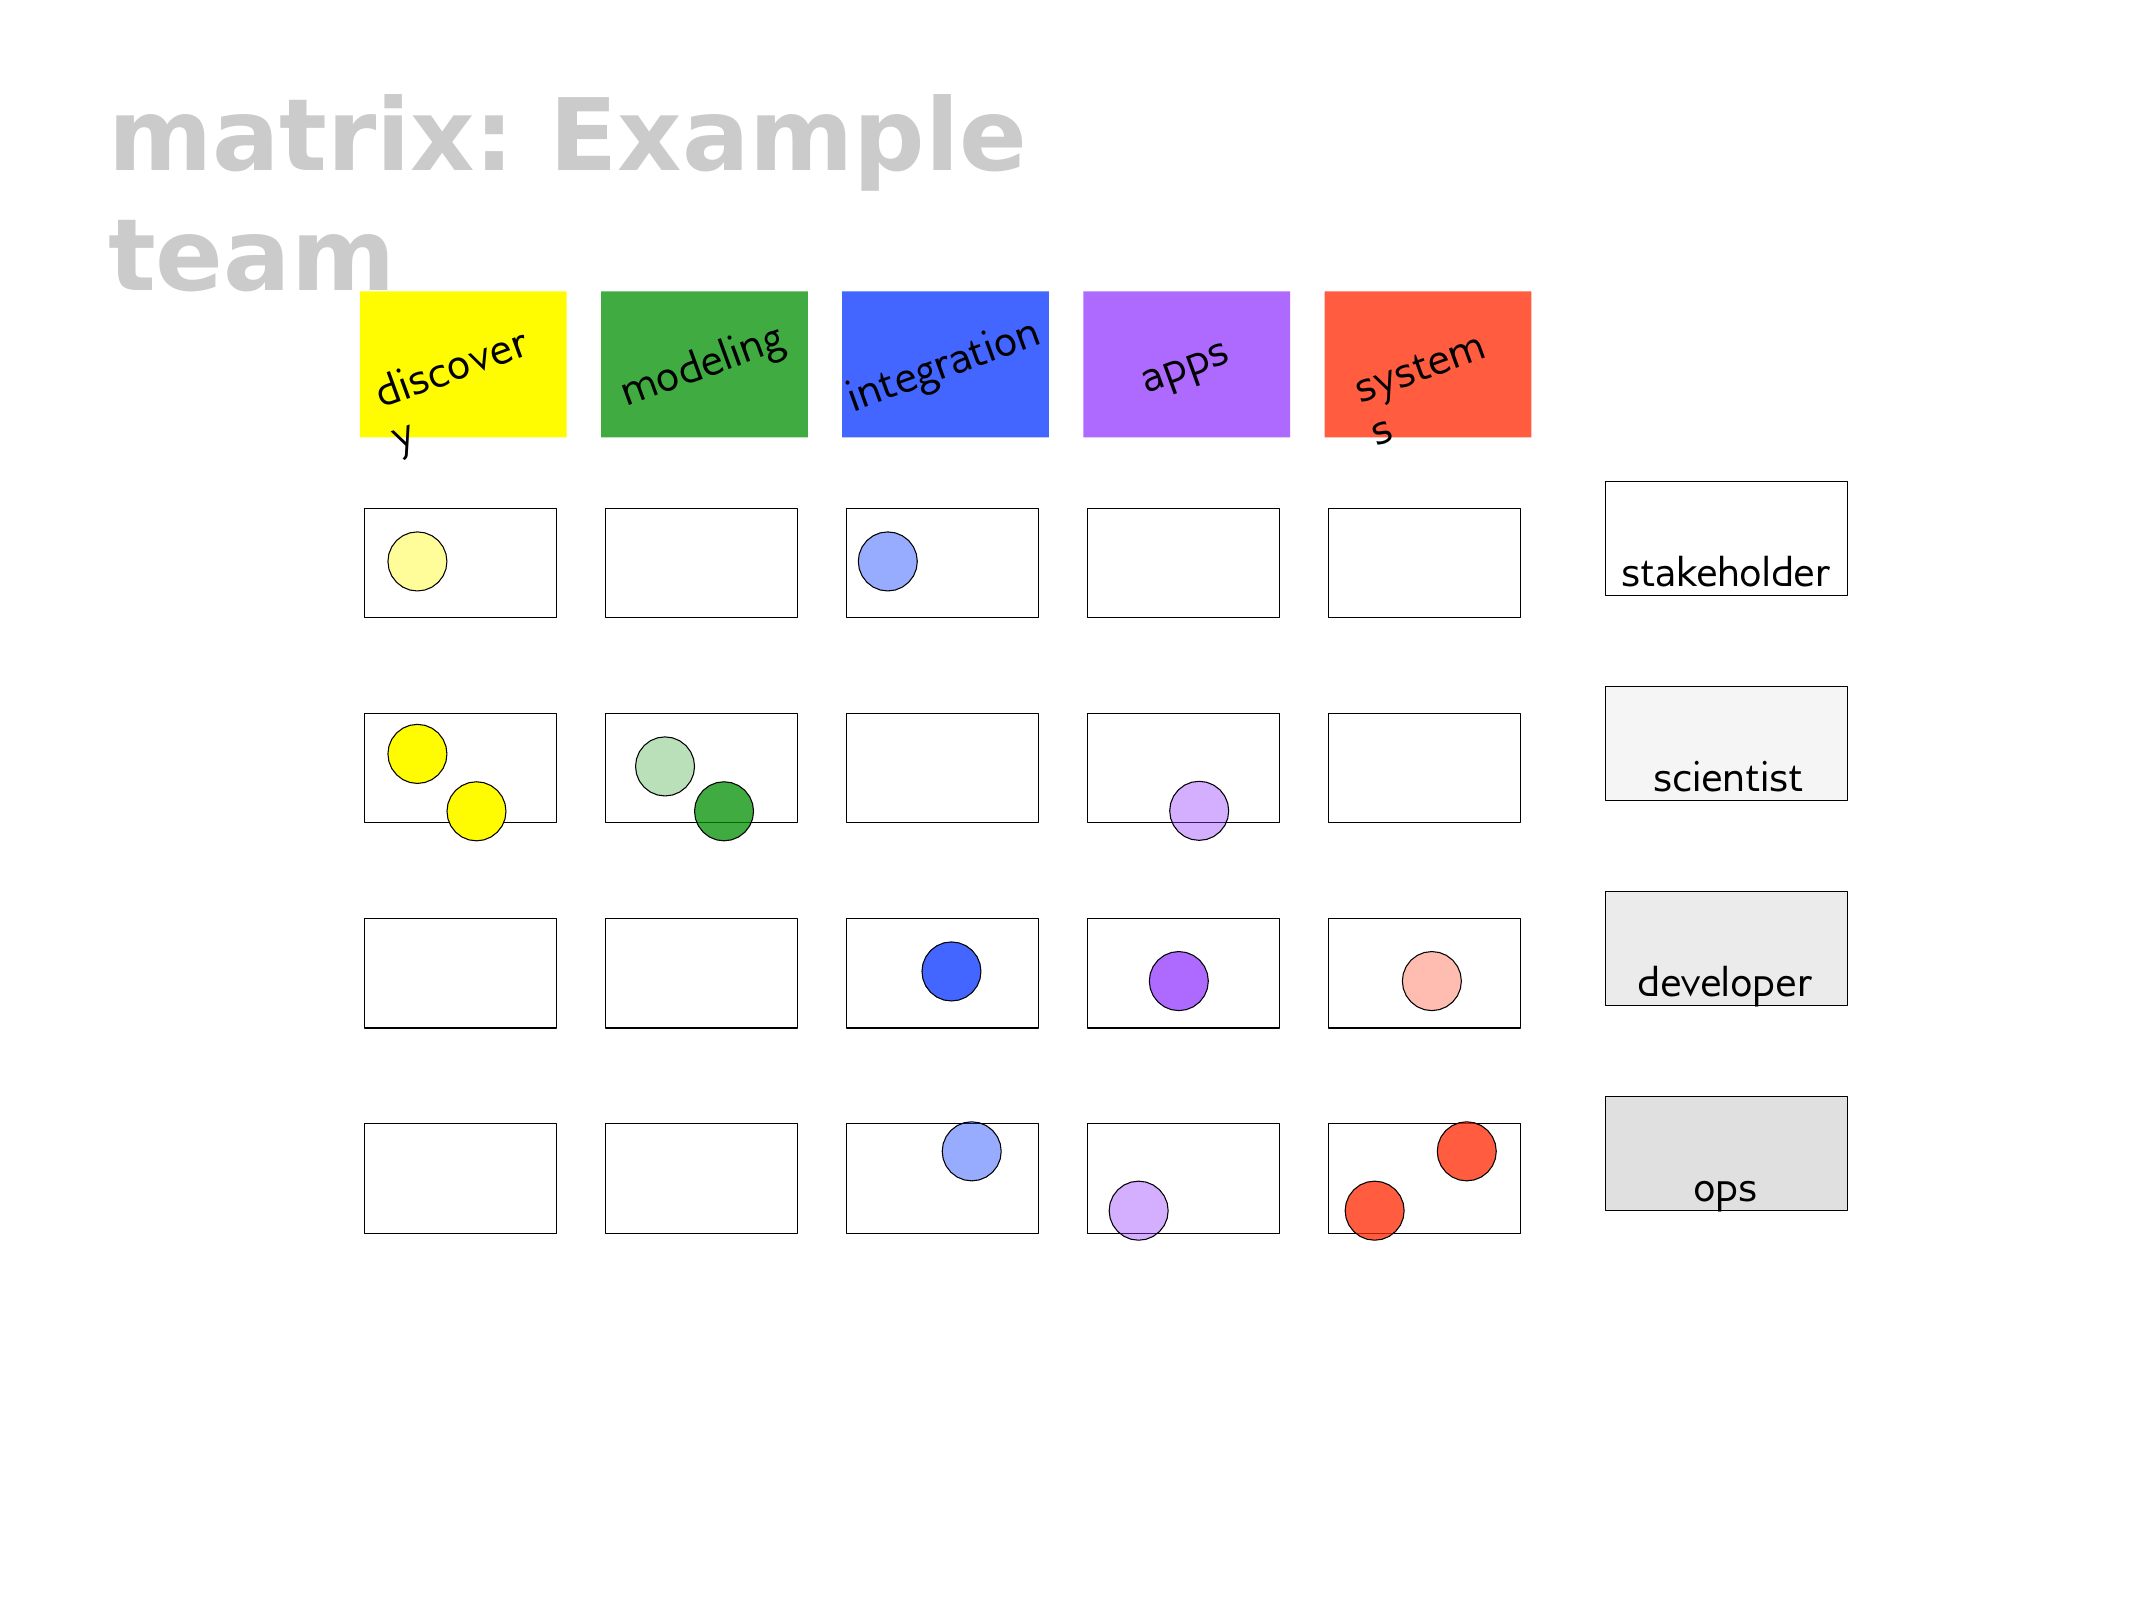

# matrix: Example team

modeling
apps
discovery
systems
integration

stakeholder

scientist

developer

ops